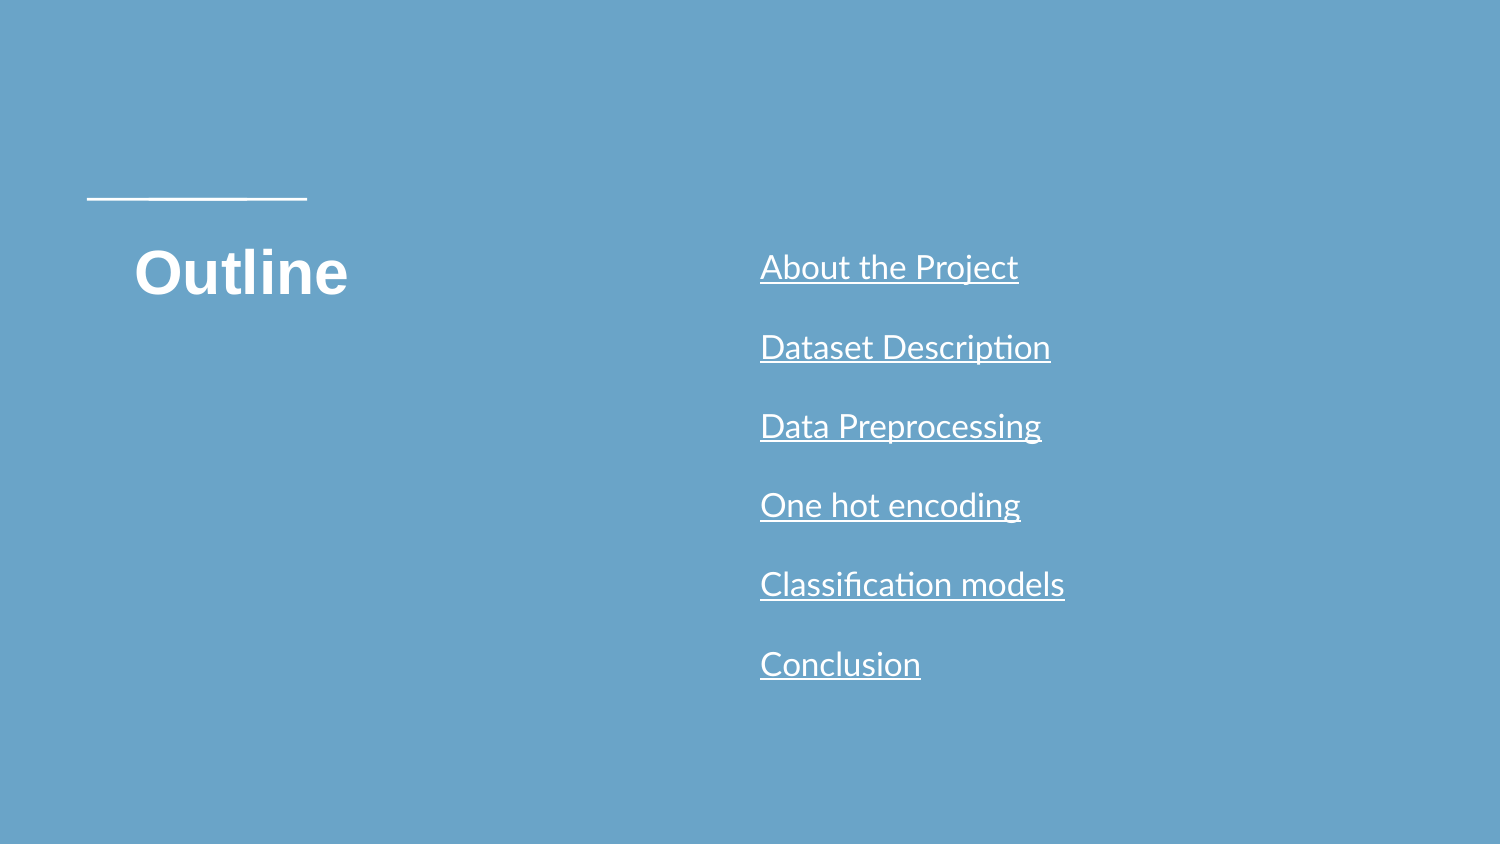

# Outline
About the Project
Dataset Description
Data Preprocessing
One hot encoding
Classification models
Conclusion